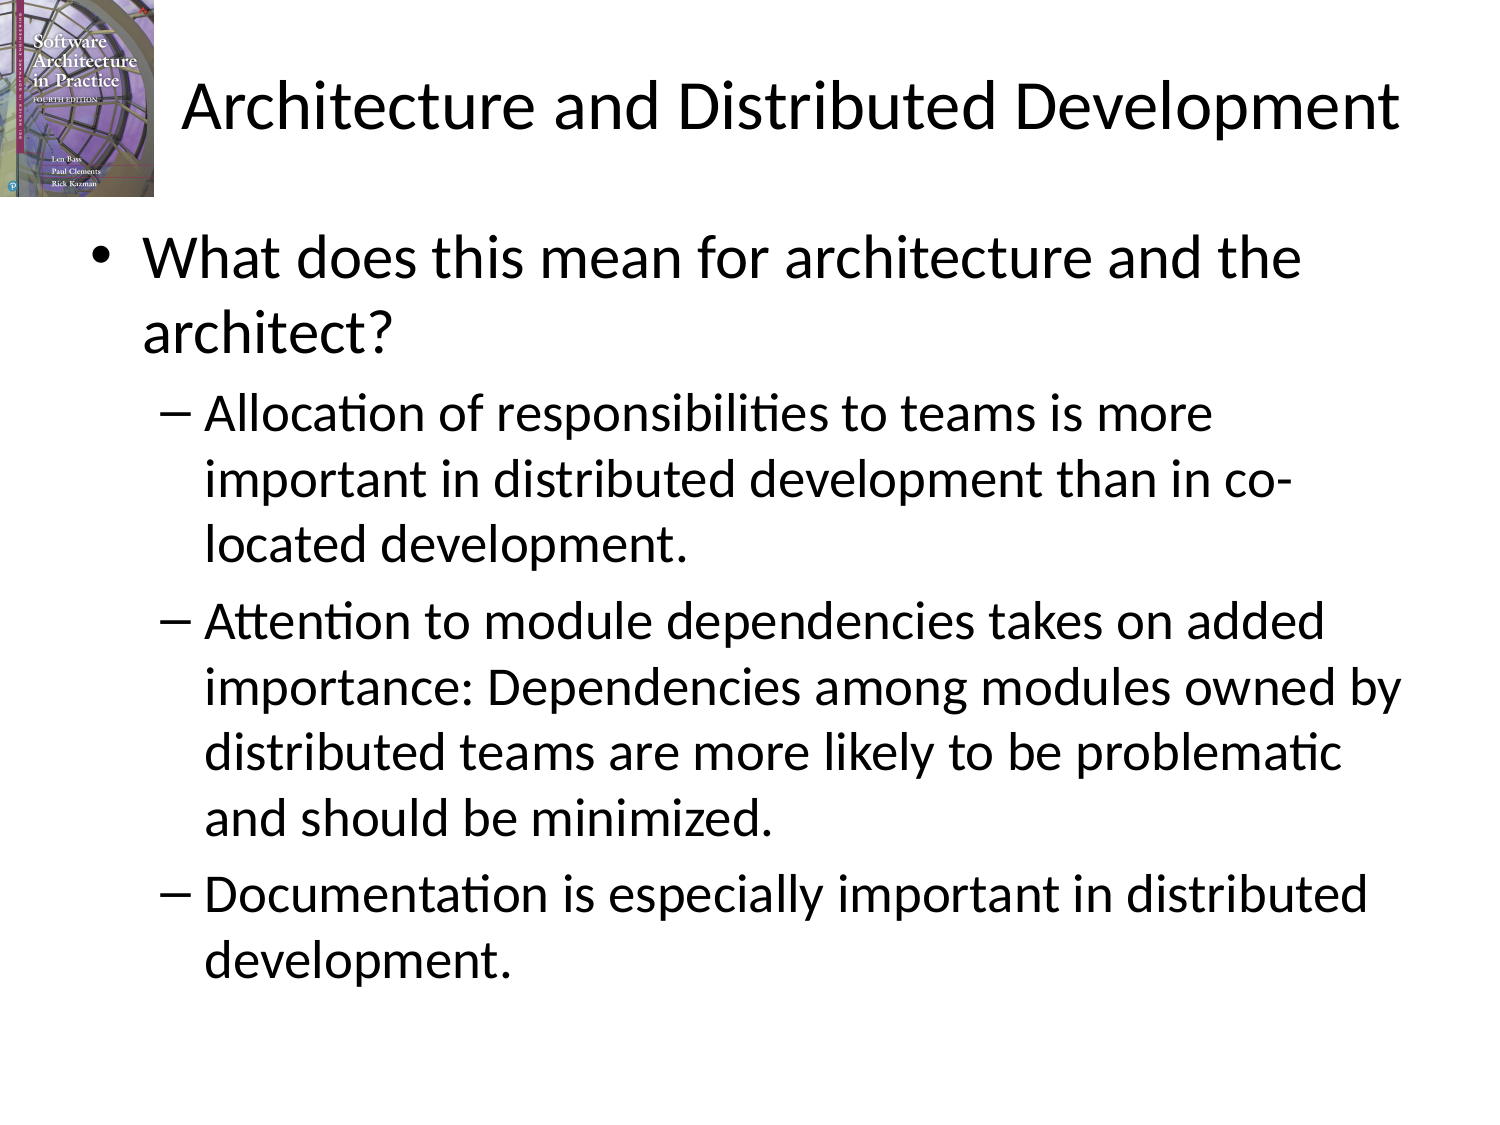

# Architecture and Distributed Development
What does this mean for architecture and the architect?
Allocation of responsibilities to teams is more important in distributed development than in co-located development.
Attention to module dependencies takes on added importance: Dependencies among modules owned by distributed teams are more likely to be problematic and should be minimized.
Documentation is especially important in distributed development.